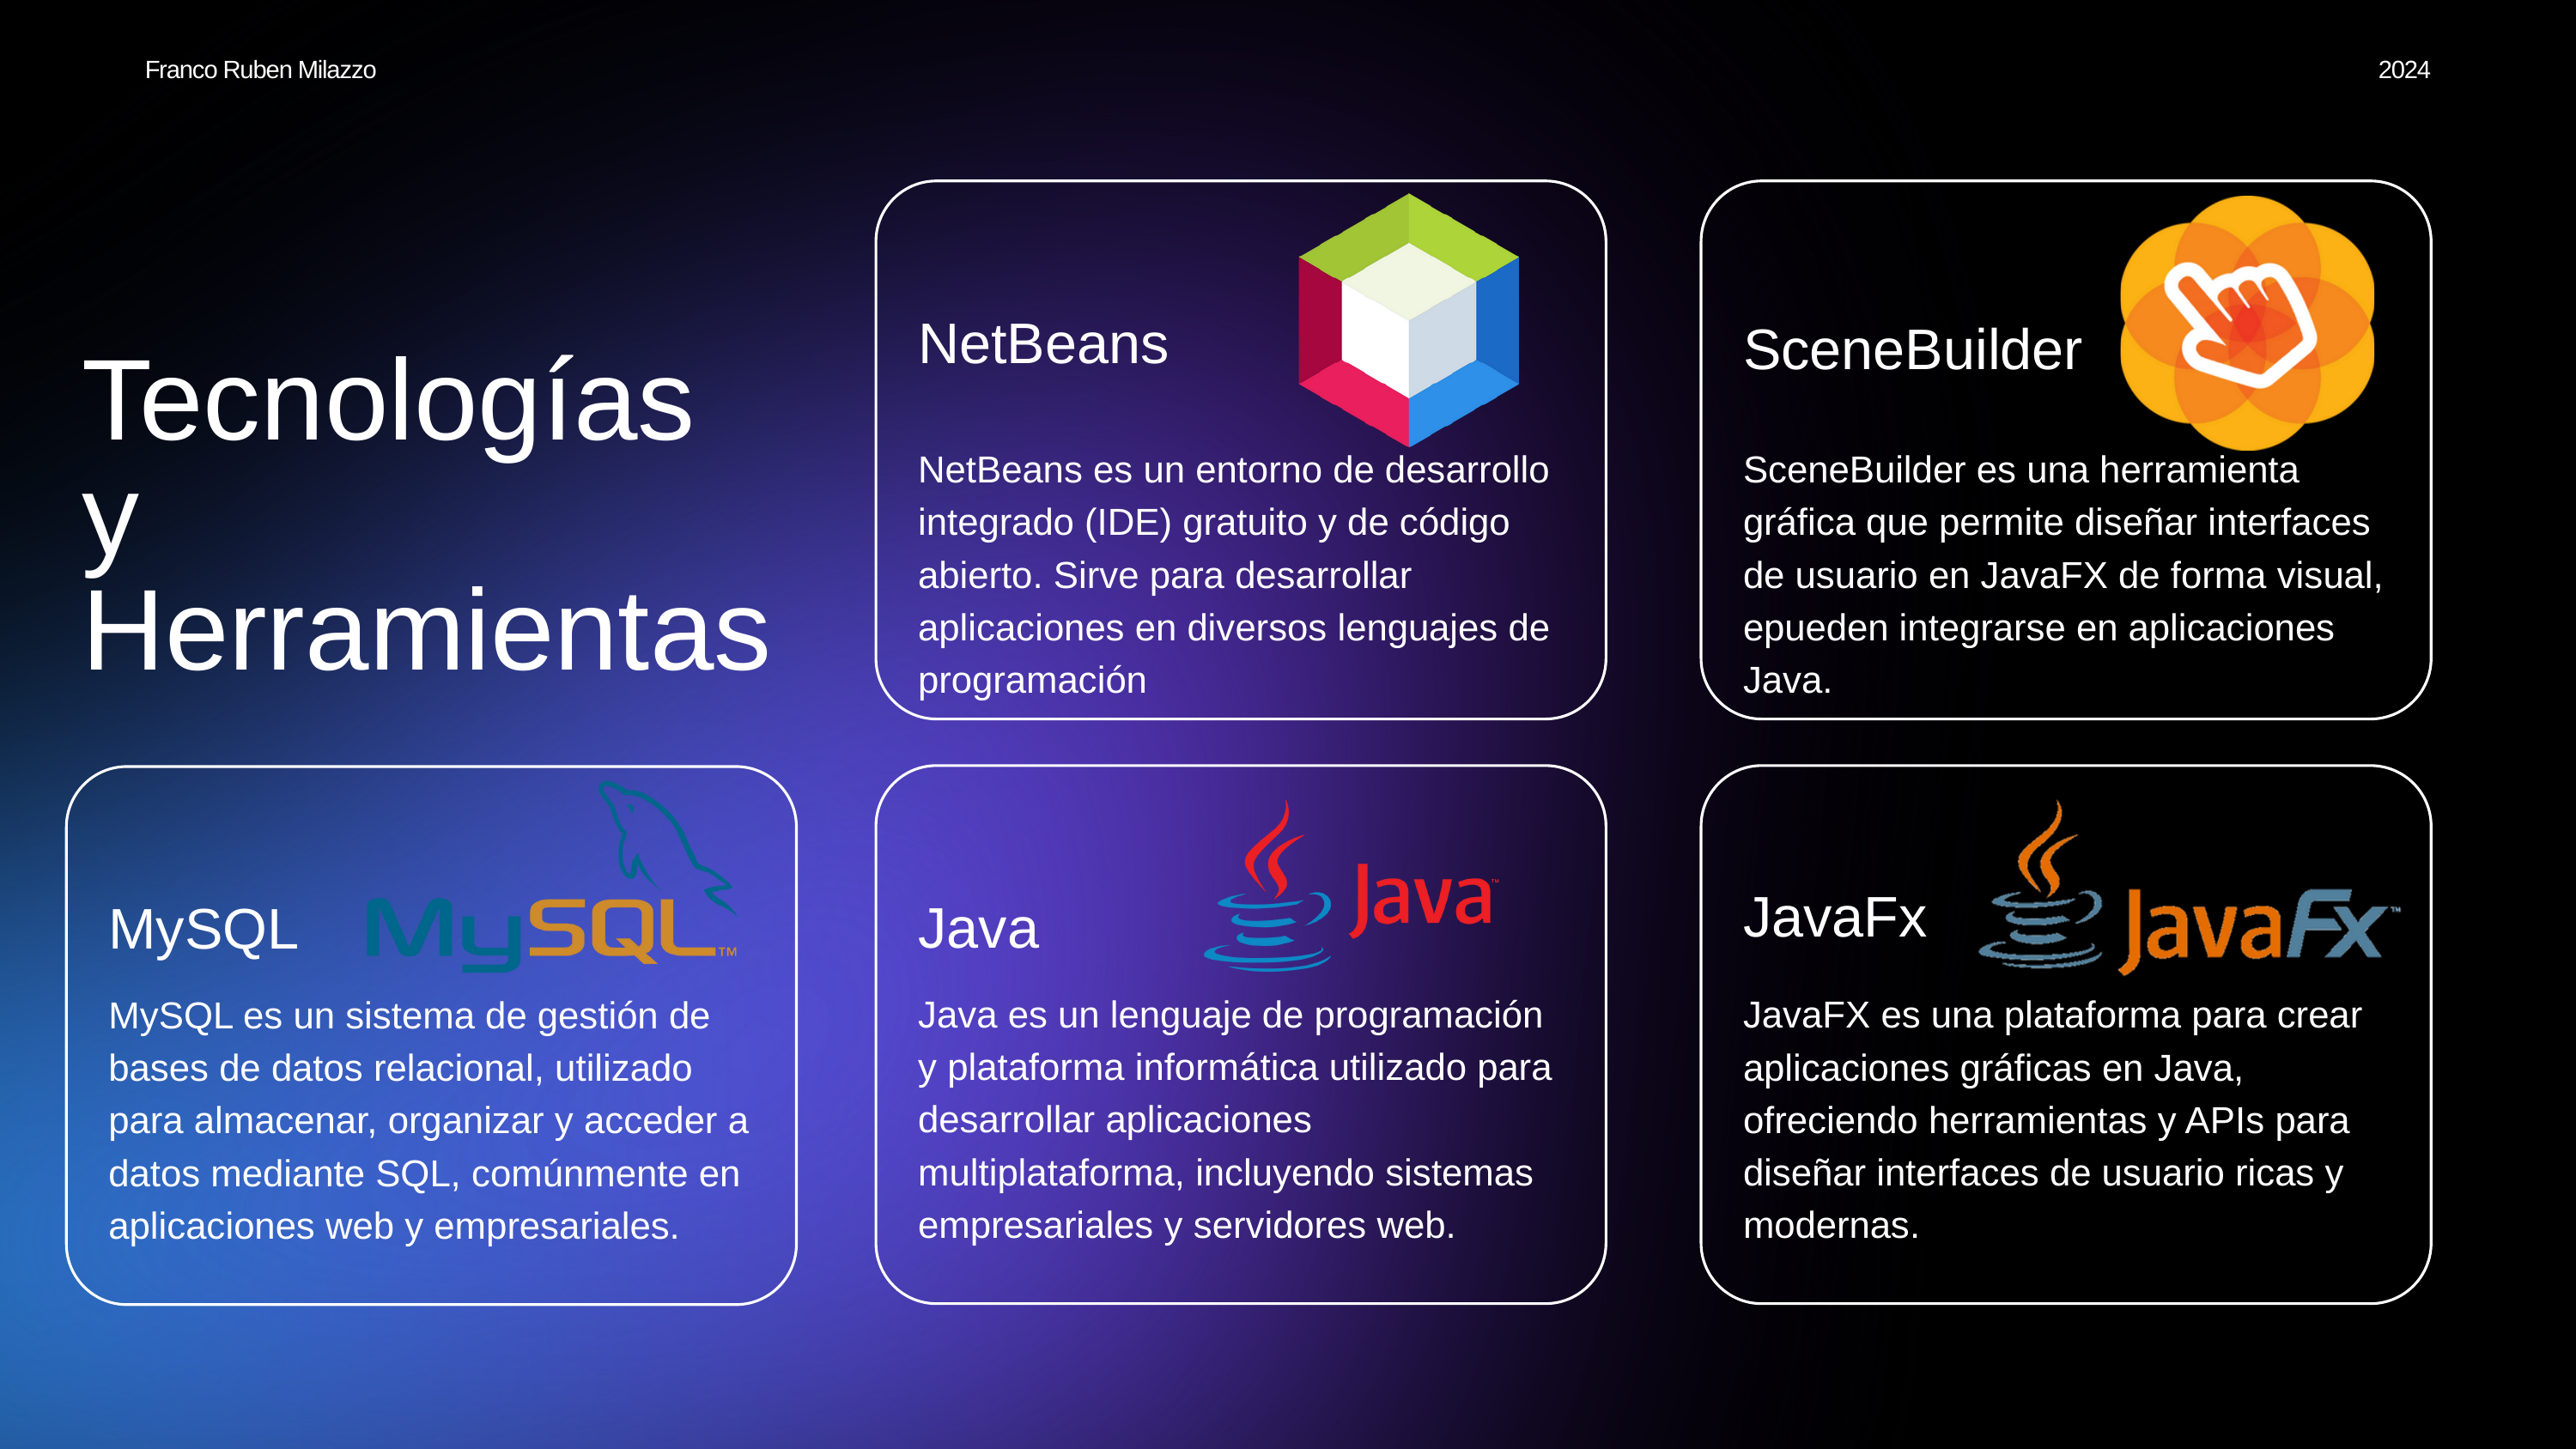

Franco Ruben Milazzo
2024

NetBeans
SceneBuilder
Tecnologías y Herramientas
NetBeans es un entorno de desarrollo integrado (IDE) gratuito y de código abierto. Sirve para desarrollar aplicaciones en diversos lenguajes de programación
SceneBuilder es una herramienta gráfica que permite diseñar interfaces de usuario en JavaFX de forma visual, epueden integrarse en aplicaciones Java.

JavaFx
Java
MySQL
Java es un lenguaje de programación y plataforma informática utilizado para desarrollar aplicaciones multiplataforma, incluyendo sistemas empresariales y servidores web.
JavaFX es una plataforma para crear aplicaciones gráficas en Java, ofreciendo herramientas y APIs para diseñar interfaces de usuario ricas y modernas.
MySQL es un sistema de gestión de bases de datos relacional, utilizado para almacenar, organizar y acceder a datos mediante SQL, comúnmente en aplicaciones web y empresariales.